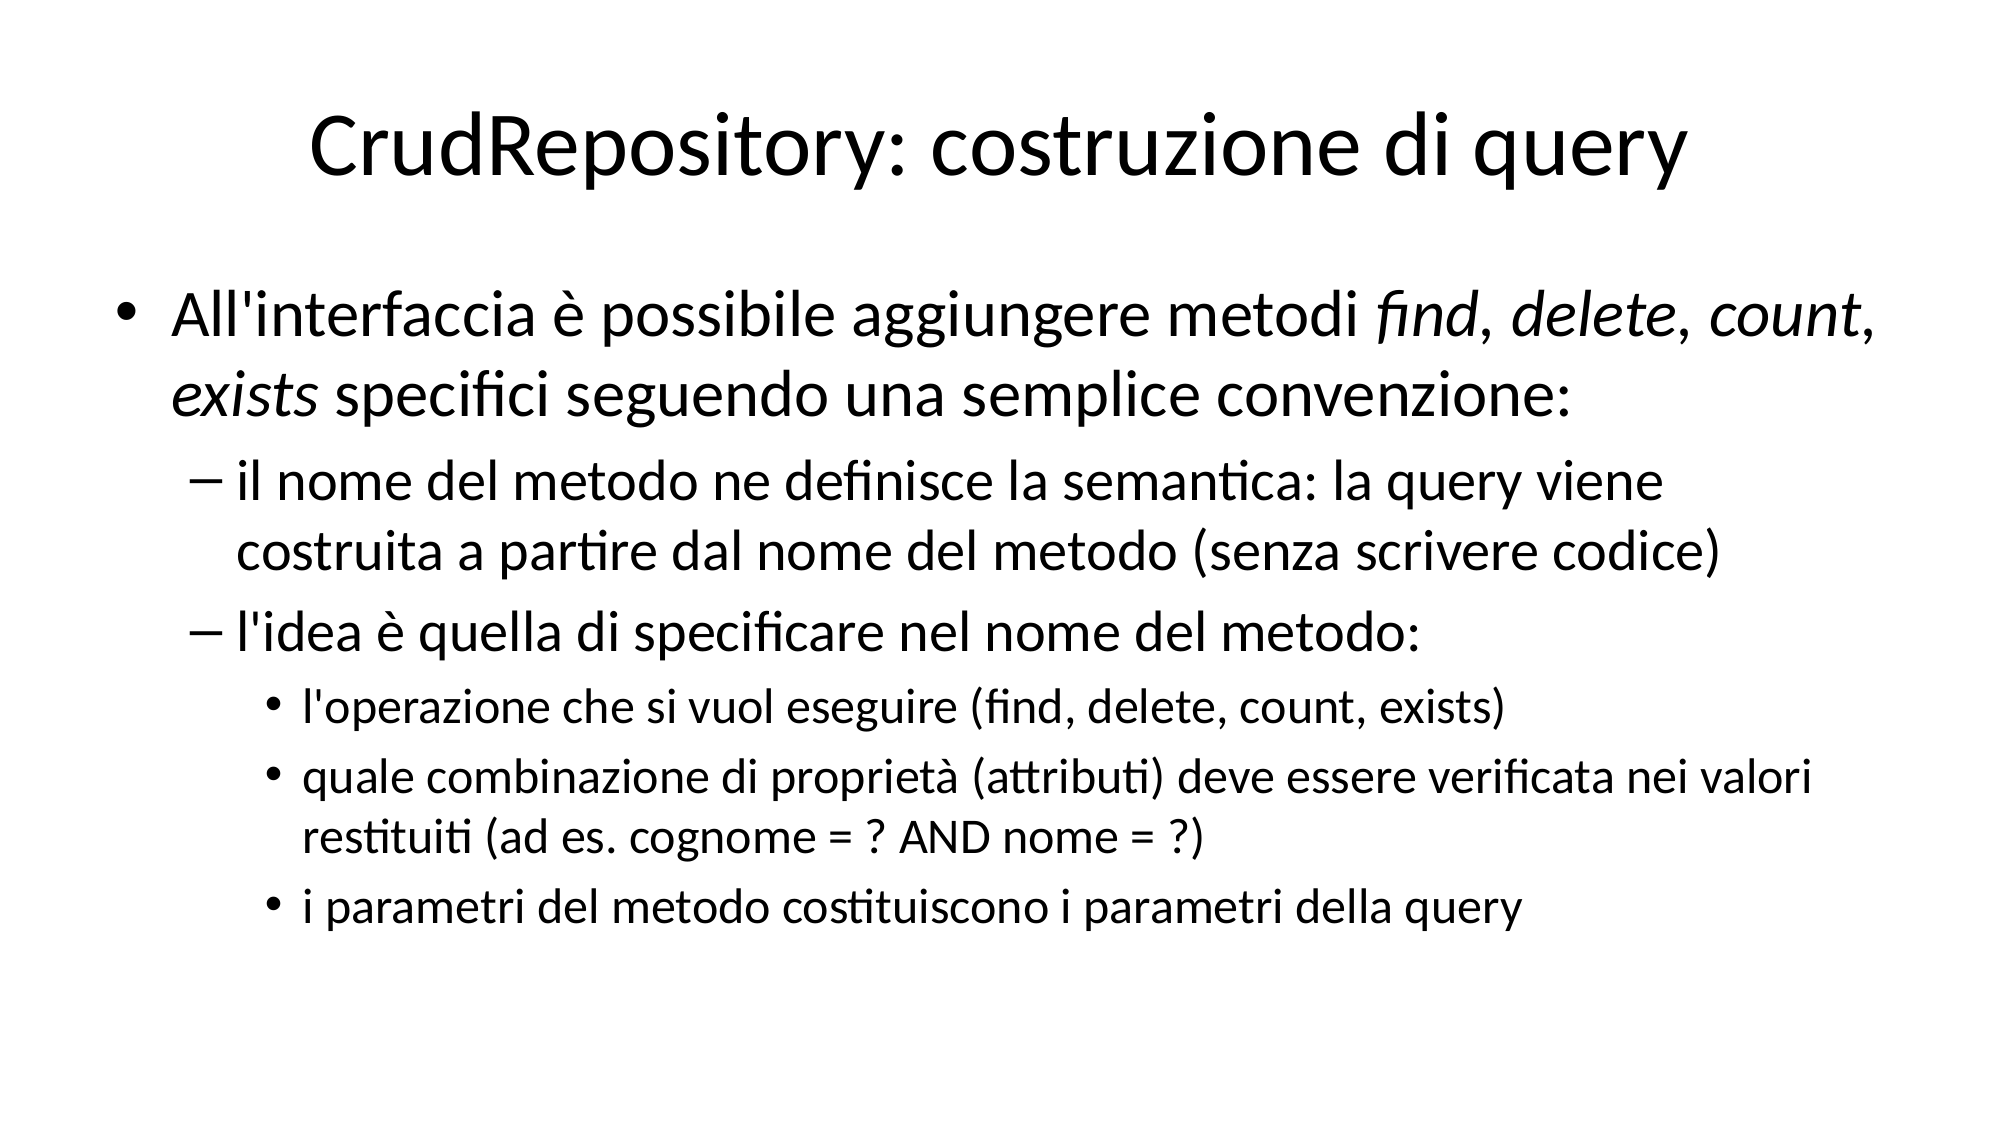

# CrudRepository: costruzione di query
All'interfaccia è possibile aggiungere metodi find, delete, count, exists specifici seguendo una semplice convenzione:
il nome del metodo ne definisce la semantica: la query viene costruita a partire dal nome del metodo (senza scrivere codice)
l'idea è quella di specificare nel nome del metodo:
l'operazione che si vuol eseguire (find, delete, count, exists)
quale combinazione di proprietà (attributi) deve essere verificata nei valori restituiti (ad es. cognome = ? AND nome = ?)
i parametri del metodo costituiscono i parametri della query